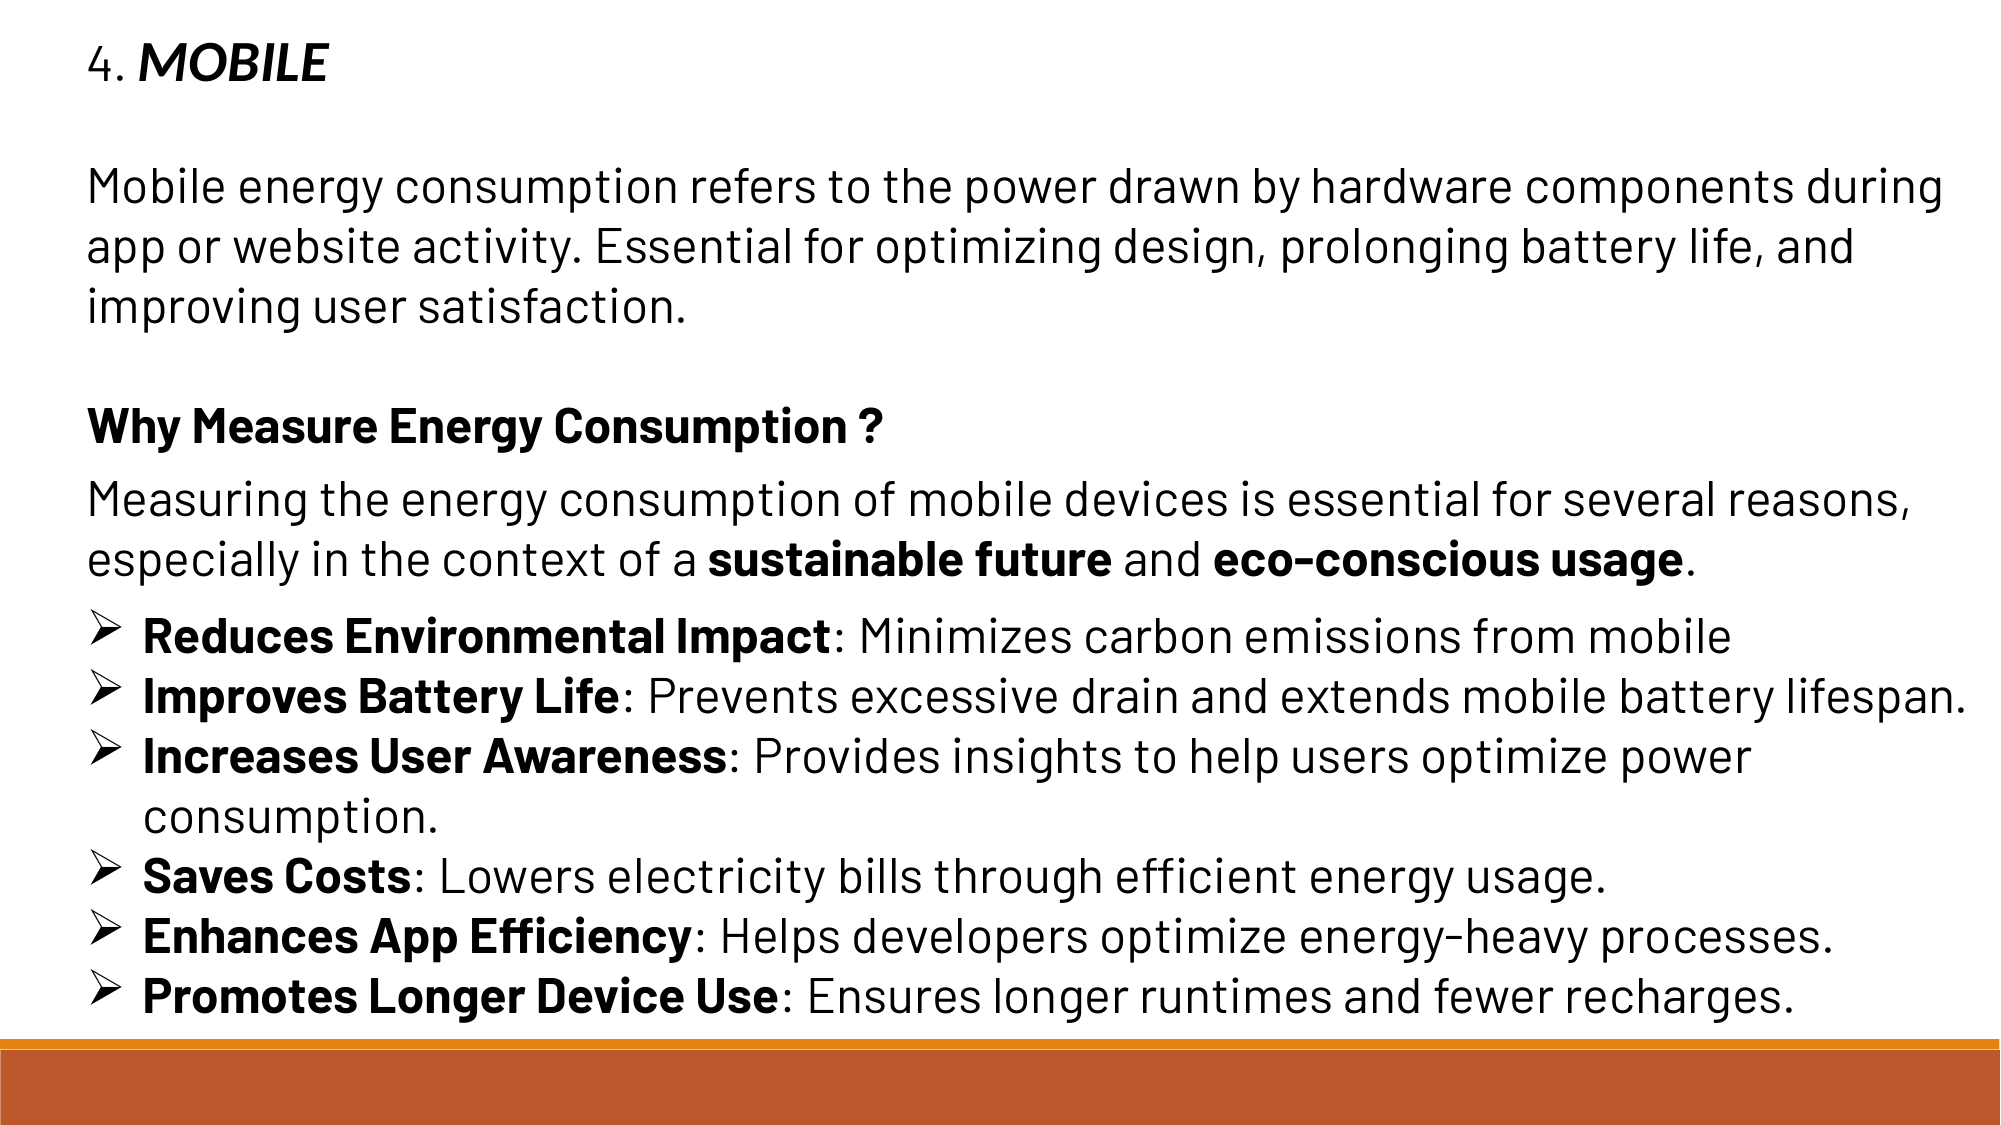

4. MOBILE

Mobile energy consumption refers to the power drawn by hardware components during app or website activity. Essential for optimizing design, prolonging battery life, and improving user satisfaction.

Why Measure Energy Consumption ?
Measuring the energy consumption of mobile devices is essential for several reasons, especially in the context of a sustainable future and eco-conscious usage.

Reduces Environmental Impact: Minimizes carbon emissions from mobile
Improves Battery Life: Prevents excessive drain and extends mobile battery lifespan.
Increases User Awareness: Provides insights to help users optimize power consumption.
Saves Costs: Lowers electricity bills through efficient energy usage.
Enhances App Efficiency: Helps developers optimize energy-heavy processes.
Promotes Longer Device Use: Ensures longer runtimes and fewer recharges.